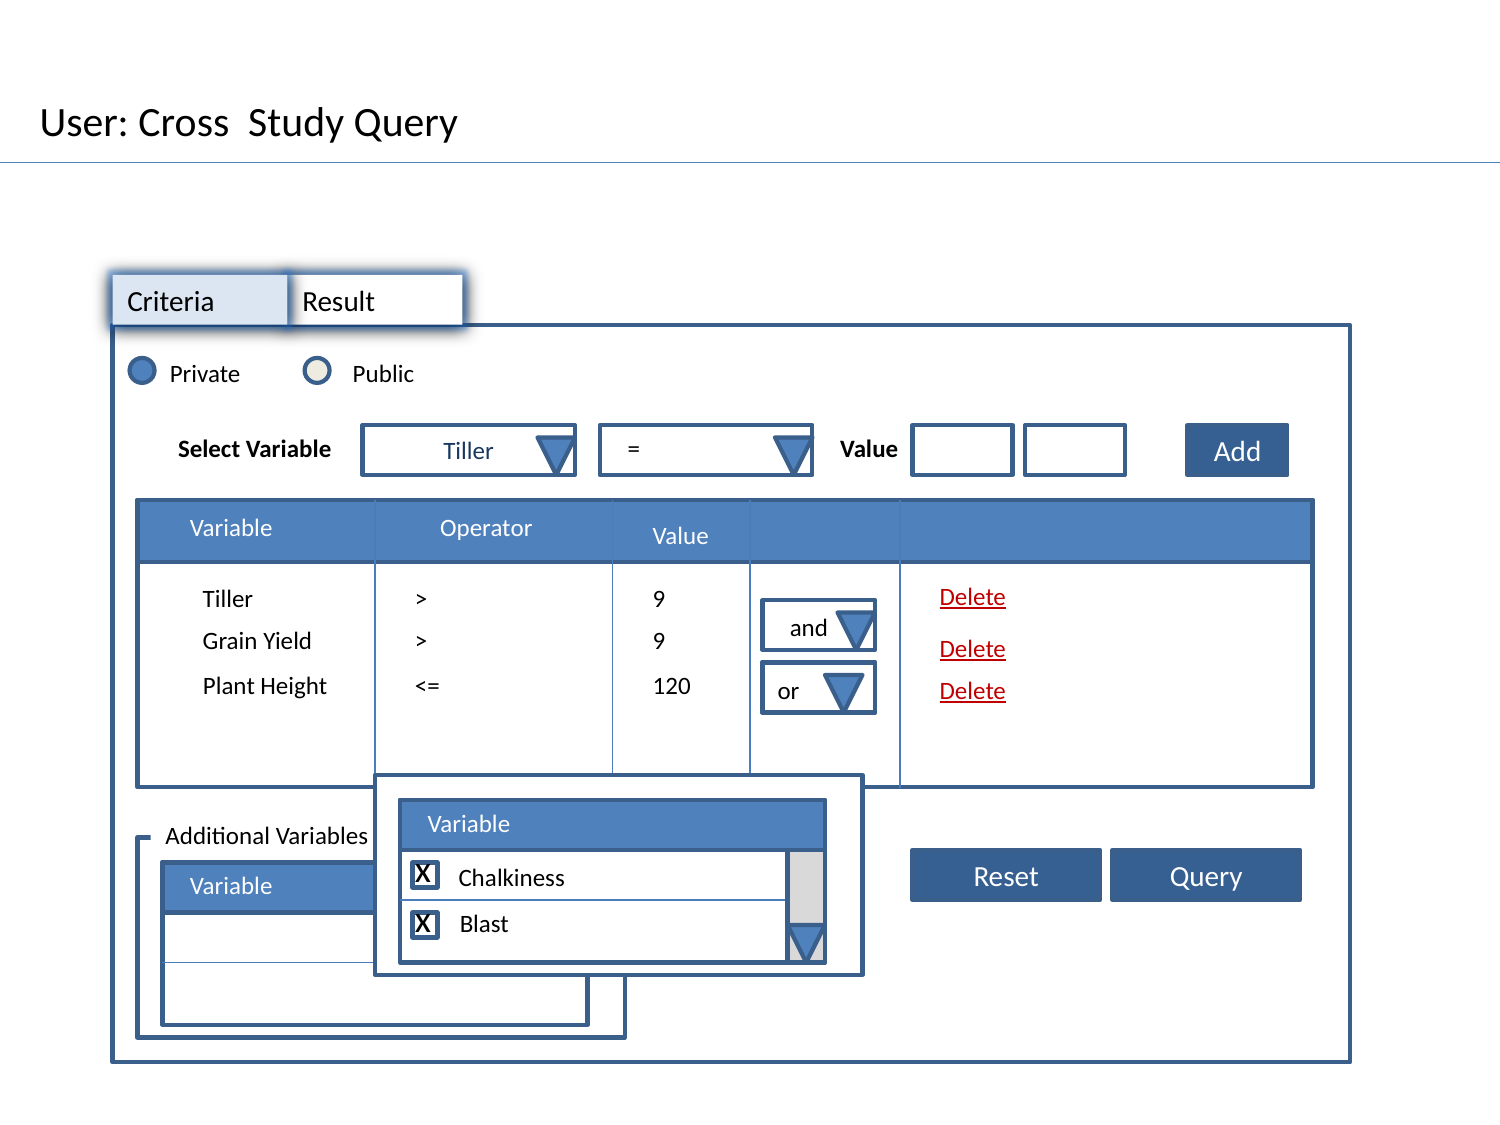

User: Cross  Study Query
Criteria
Result

Private
Public

Select Variable
Tiller

=
Value

Add

Variable
Operator
Value
Delete
Tiller
>
9

and

Grain Yield
>
9
Delete
Plant Height
<=
120

or
Delete

Variable
Chalkiness

Blast

Additional Variables

x
Add

Reset
Query

Variable
x